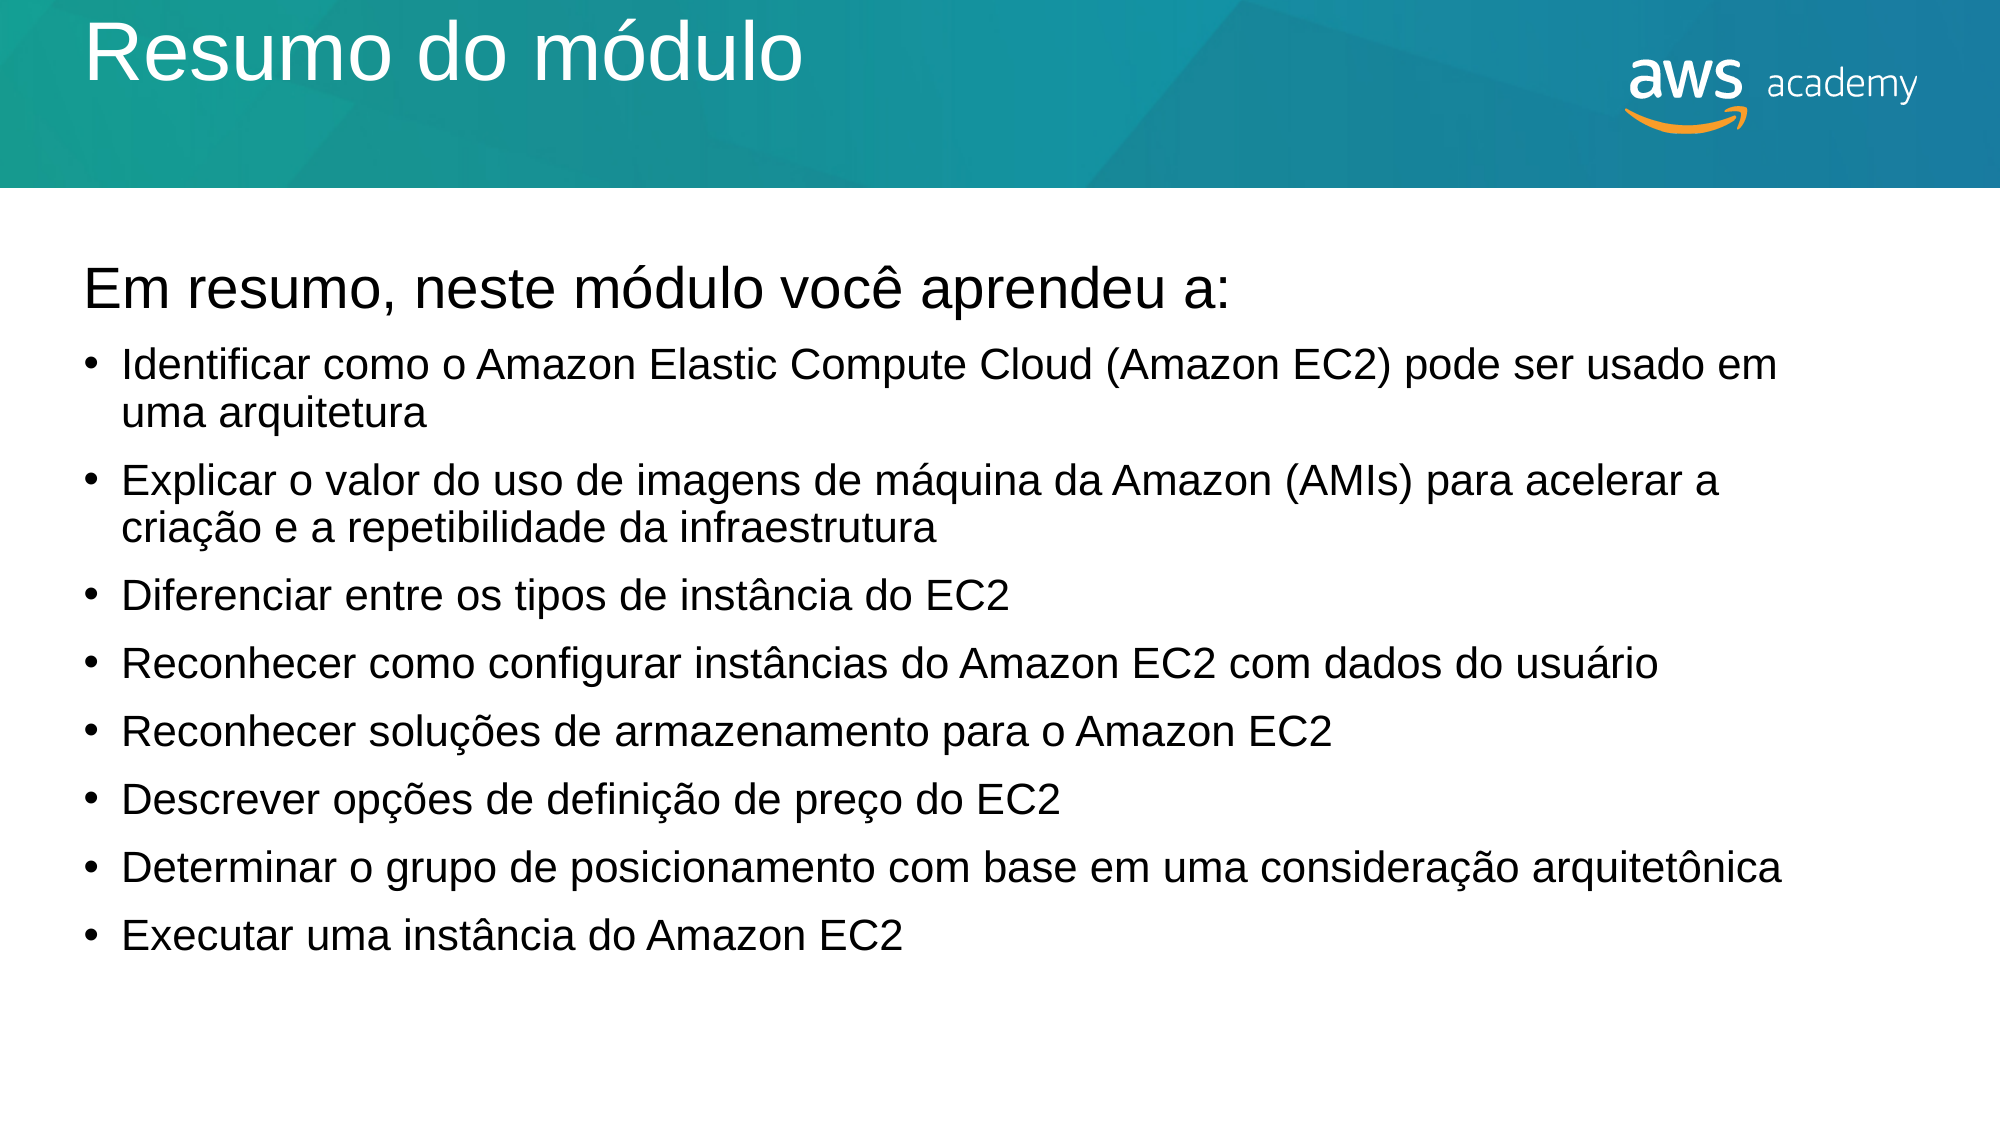

# Resumo do módulo
Em resumo, neste módulo você aprendeu a:
Identificar como o Amazon Elastic Compute Cloud (Amazon EC2) pode ser usado em uma arquitetura
Explicar o valor do uso de imagens de máquina da Amazon (AMIs) para acelerar a criação e a repetibilidade da infraestrutura
Diferenciar entre os tipos de instância do EC2
Reconhecer como configurar instâncias do Amazon EC2 com dados do usuário
Reconhecer soluções de armazenamento para o Amazon EC2
Descrever opções de definição de preço do EC2
Determinar o grupo de posicionamento com base em uma consideração arquitetônica
Executar uma instância do Amazon EC2